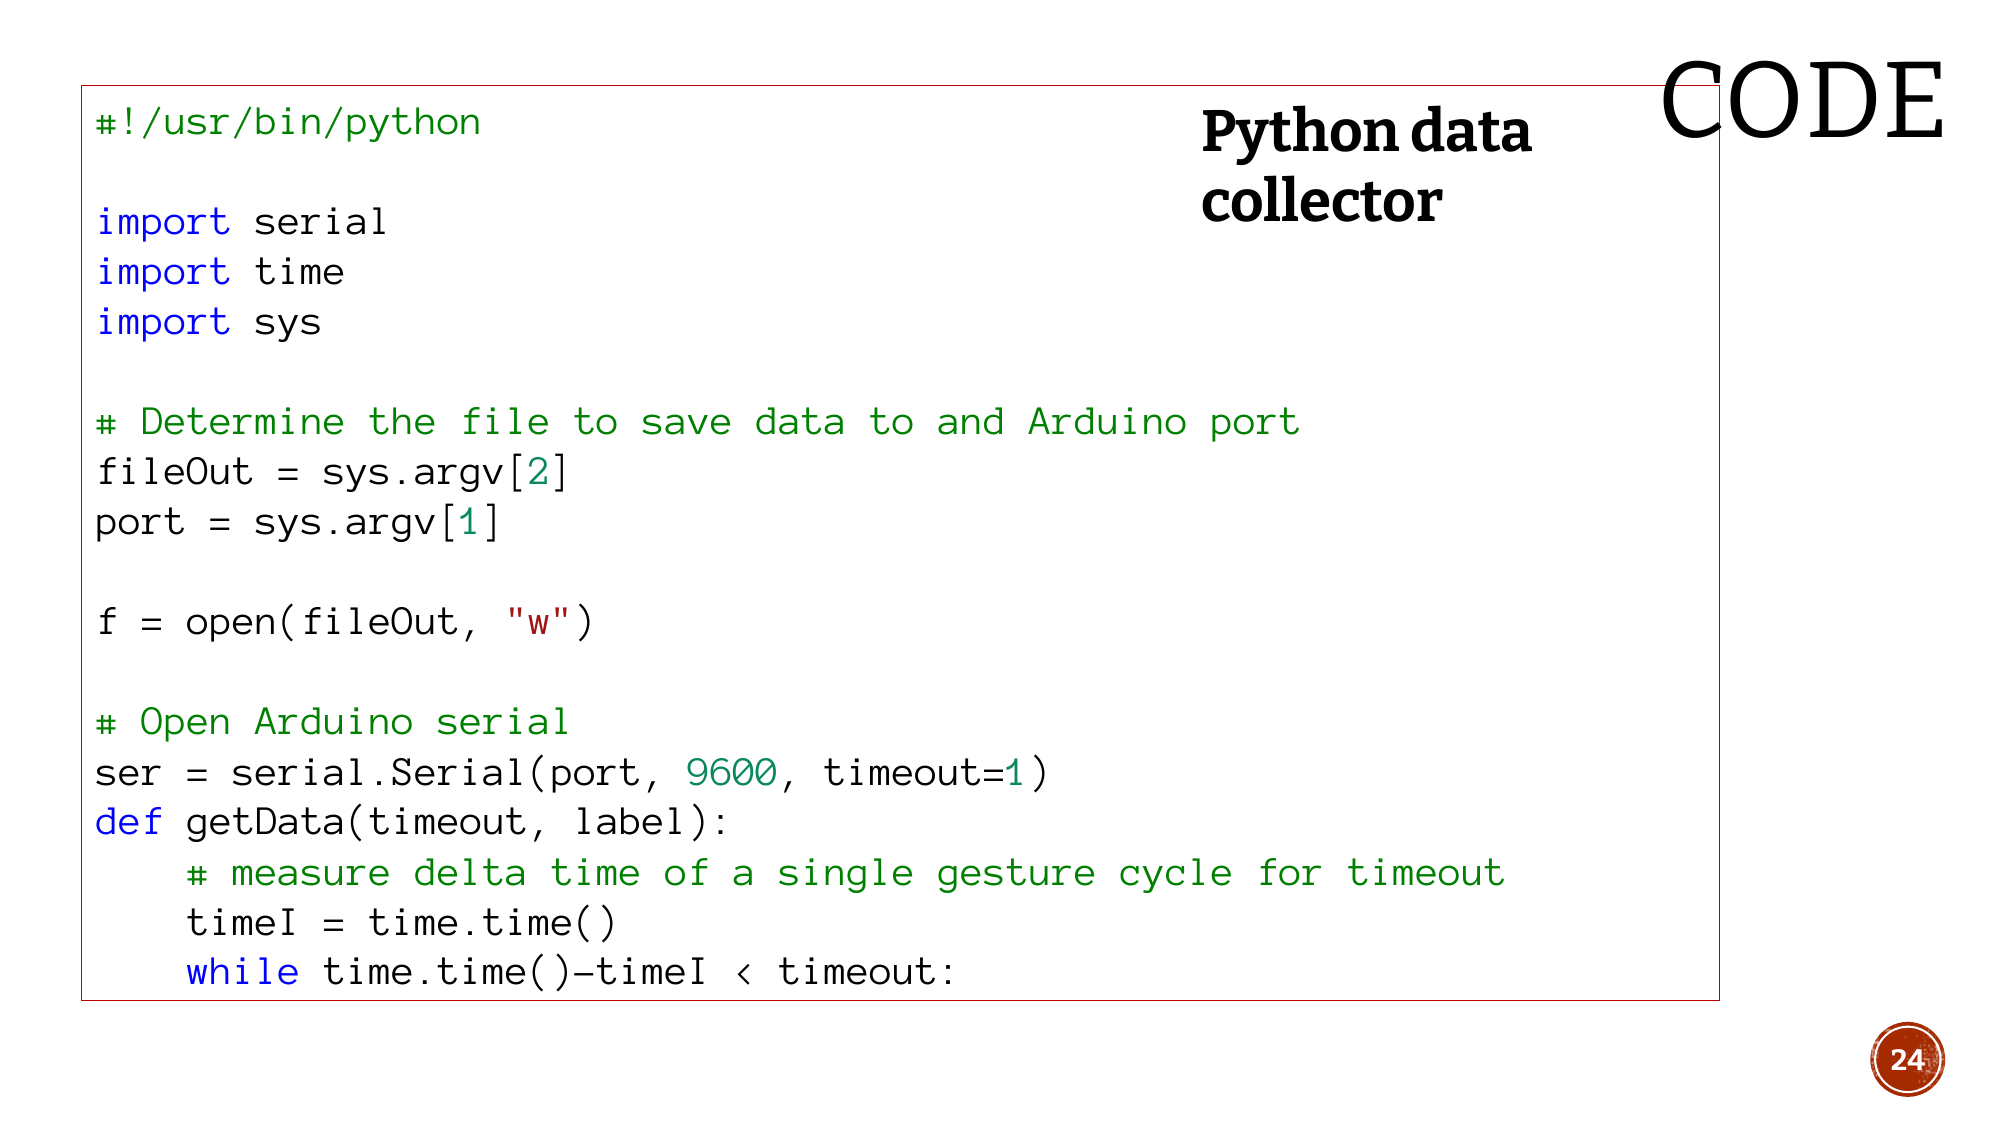

Python data collector:
# code
#!/usr/bin/python
import serial
import time
import sys
# Determine the file to save data to and Arduino port
fileOut = sys.argv[2]
port = sys.argv[1]
f = open(fileOut, "w")
# Open Arduino serial
ser = serial.Serial(port, 9600, timeout=1)
def getData(timeout, label):
    # measure delta time of a single gesture cycle for timeout
    timeI = time.time()
    while time.time()-timeI < timeout:
Python data collector
24